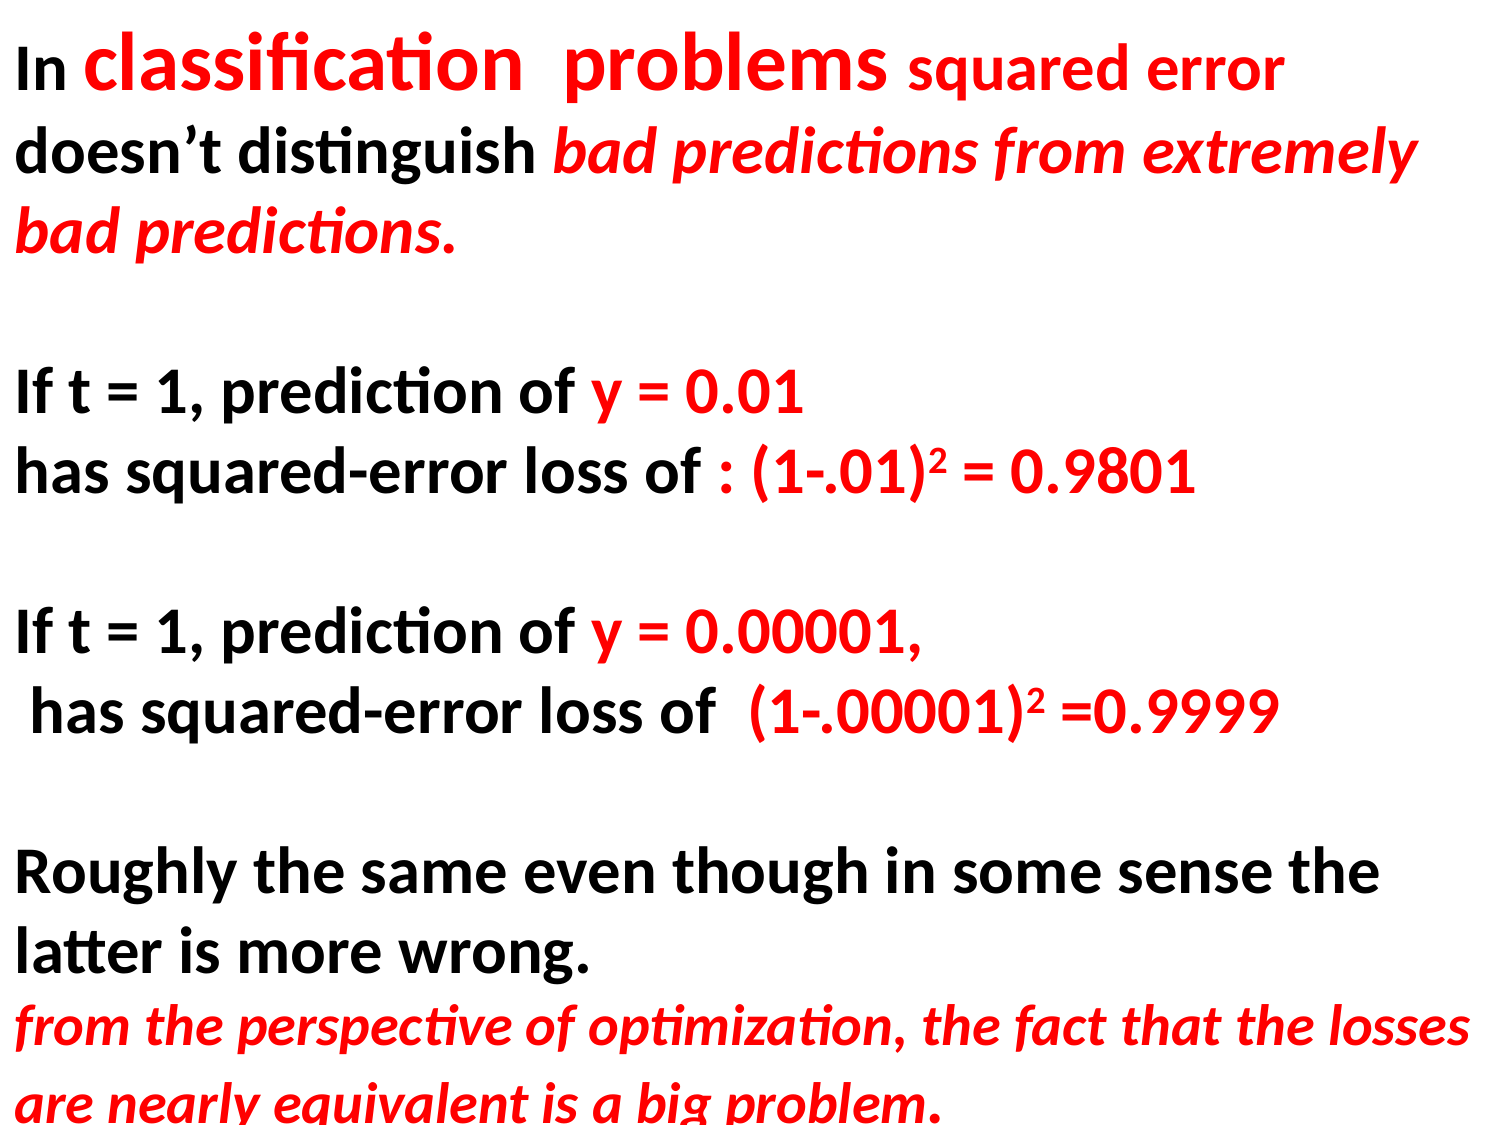

In classification  problems squared error doesn’t distinguish bad predictions from extremely bad predictions.

If t = 1, prediction of y = 0.01
has squared-error loss of : (1-.01)2 = 0.9801

If t = 1, prediction of y = 0.00001,
 has squared-error loss of  (1-.00001)2 =0.9999

Roughly the same even though in some sense the latter is more wrong.
from the perspective of optimization, the fact that the losses are nearly equivalent is a big problem.